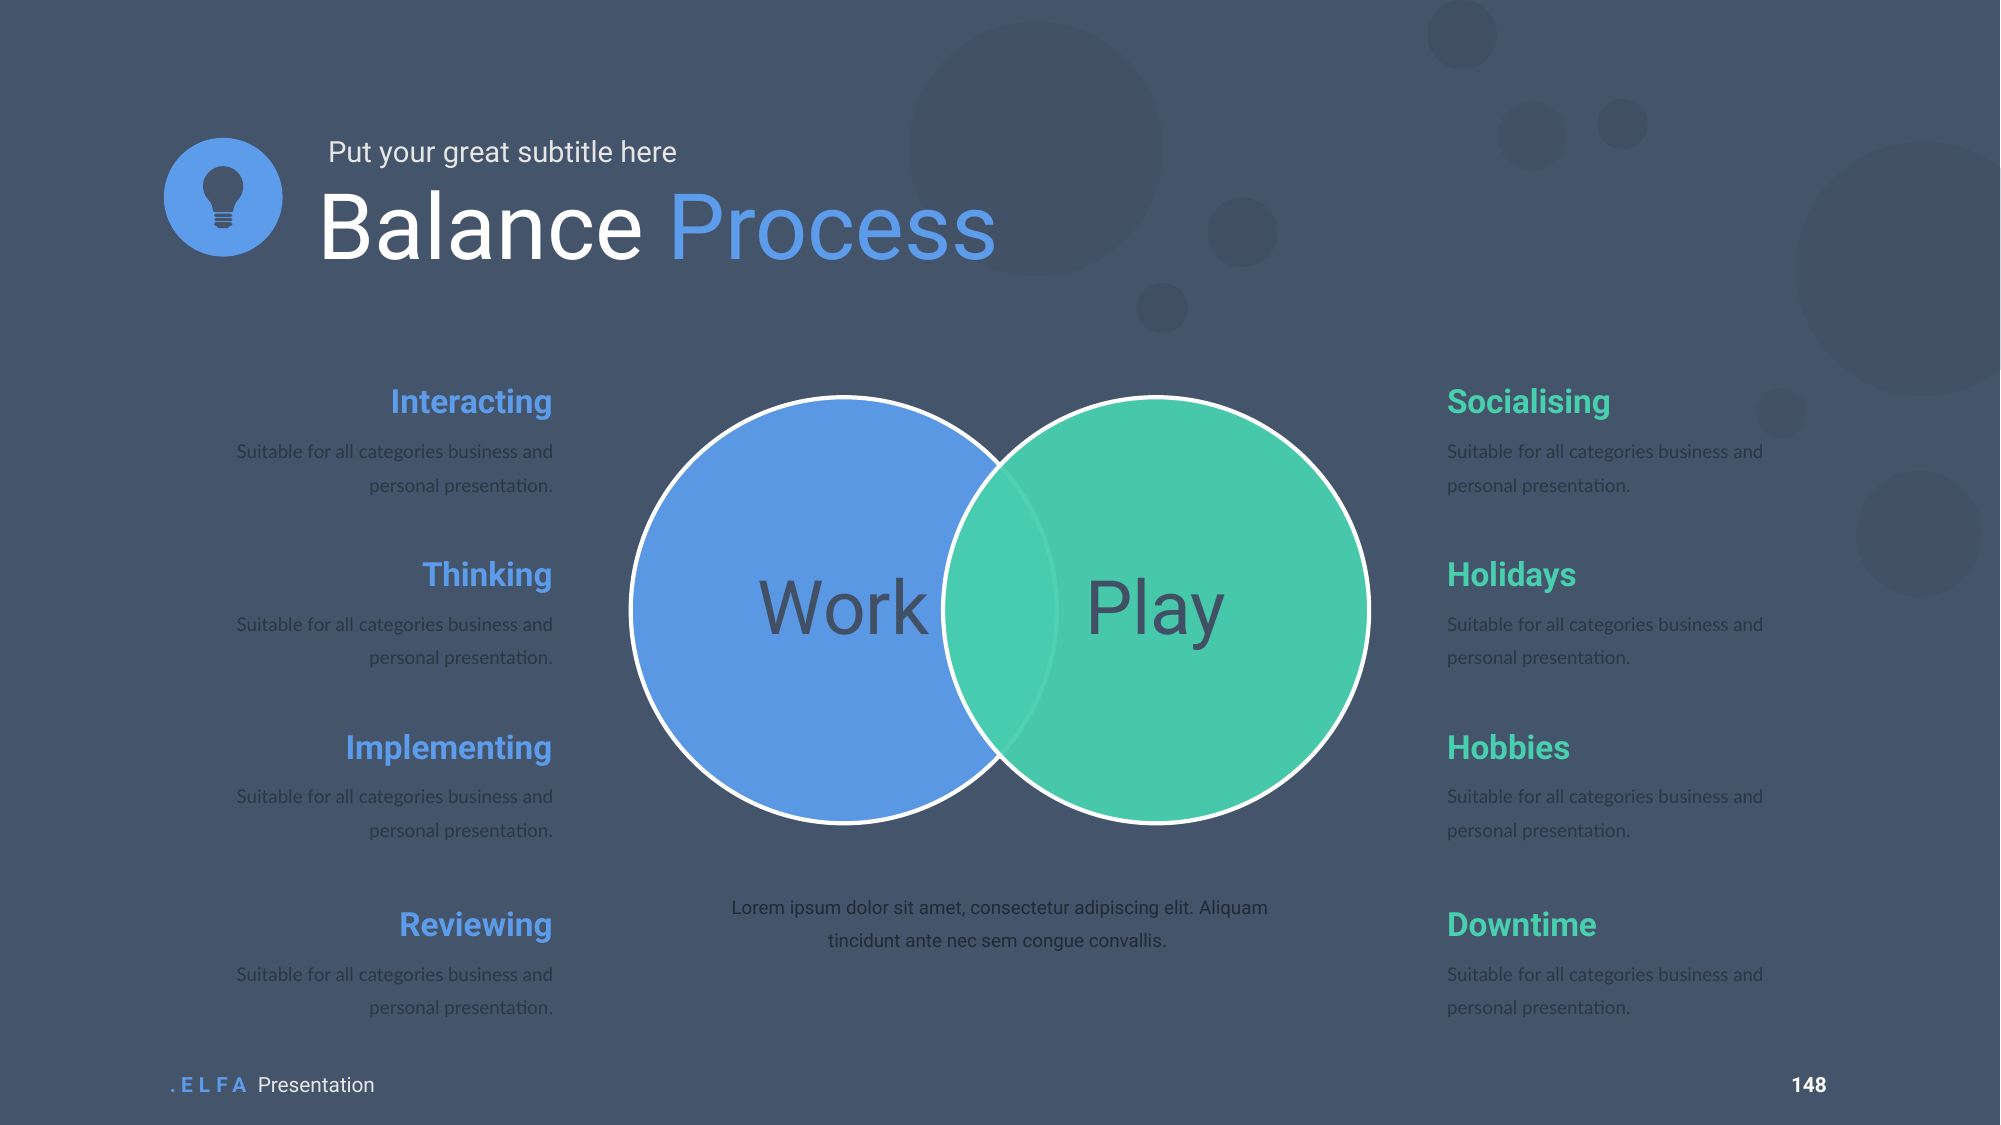

Put your great subtitle here

Balance Process

Interacting
Socialising
Work
Play
Suitable for all categories business and personal presentation.
Suitable for all categories business and personal presentation.
Thinking
Holidays
Suitable for all categories business and personal presentation.
Suitable for all categories business and personal presentation.
Implementing
Hobbies
Suitable for all categories business and personal presentation.
Suitable for all categories business and personal presentation.
Lorem ipsum dolor sit amet, consectetur adipiscing elit. Aliquam tincidunt ante nec sem congue convallis.
Reviewing
Downtime
Suitable for all categories business and personal presentation.
Suitable for all categories business and personal presentation.